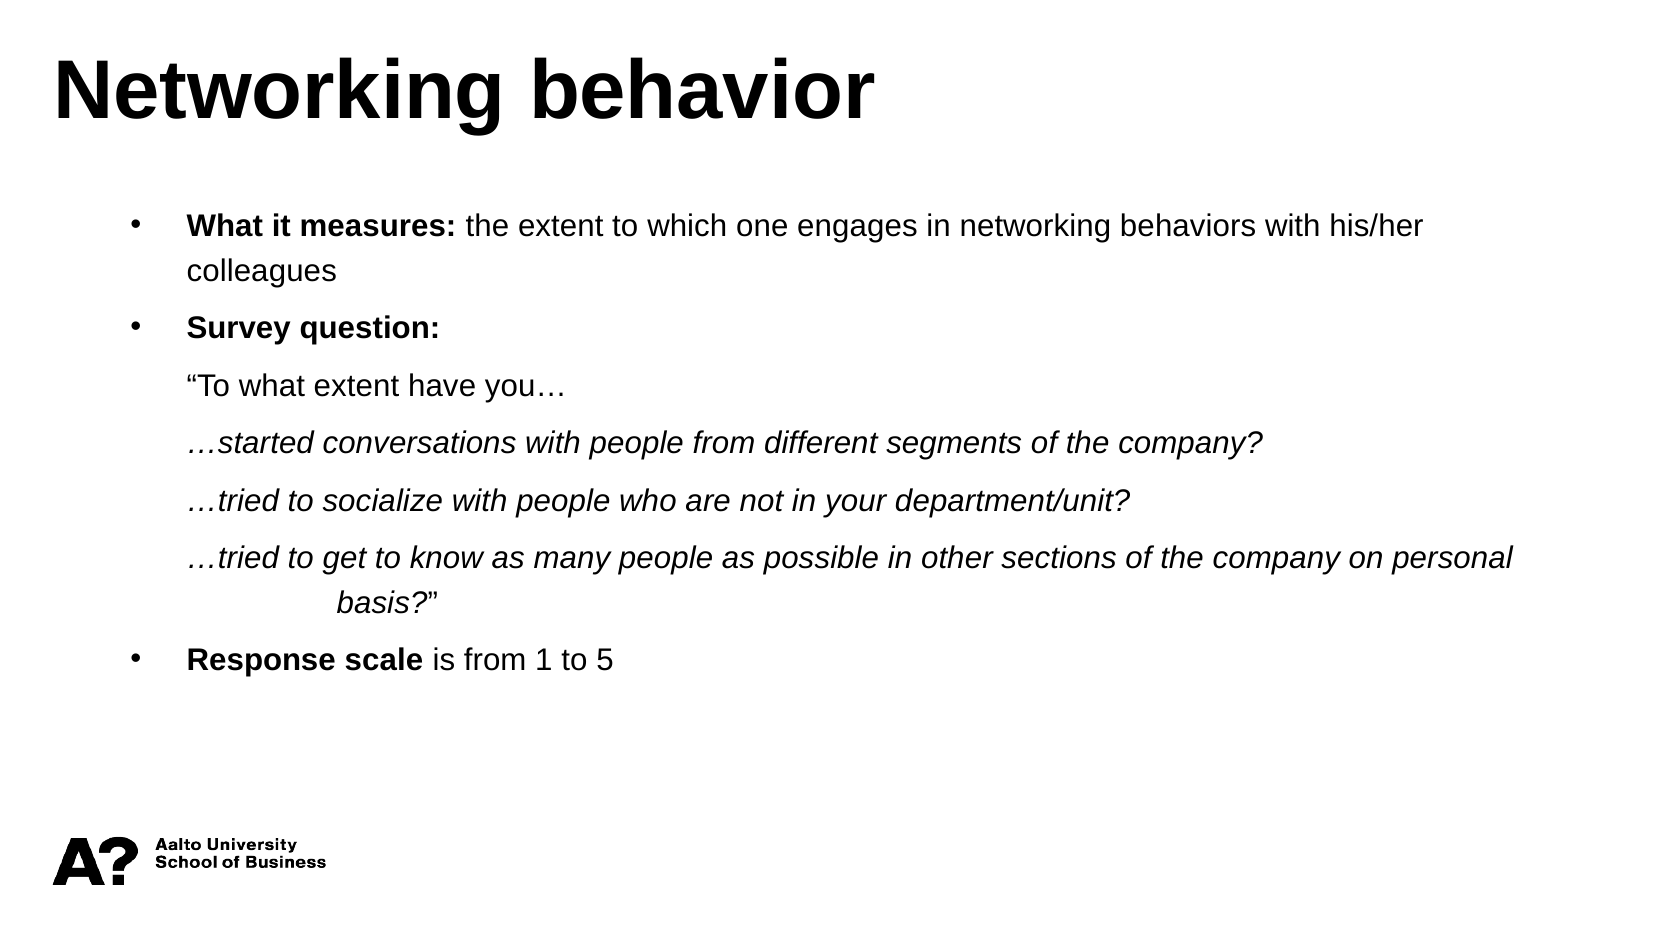

Networking behavior
What it measures: the extent to which one engages in networking behaviors with his/her colleagues
Survey question:
	“To what extent have you…
	…started conversations with people from different segments of the company?
	…tried to socialize with people who are not in your department/unit?
	…tried to get to know as many people as possible in other sections of the company on personal    	basis?”
Response scale is from 1 to 5